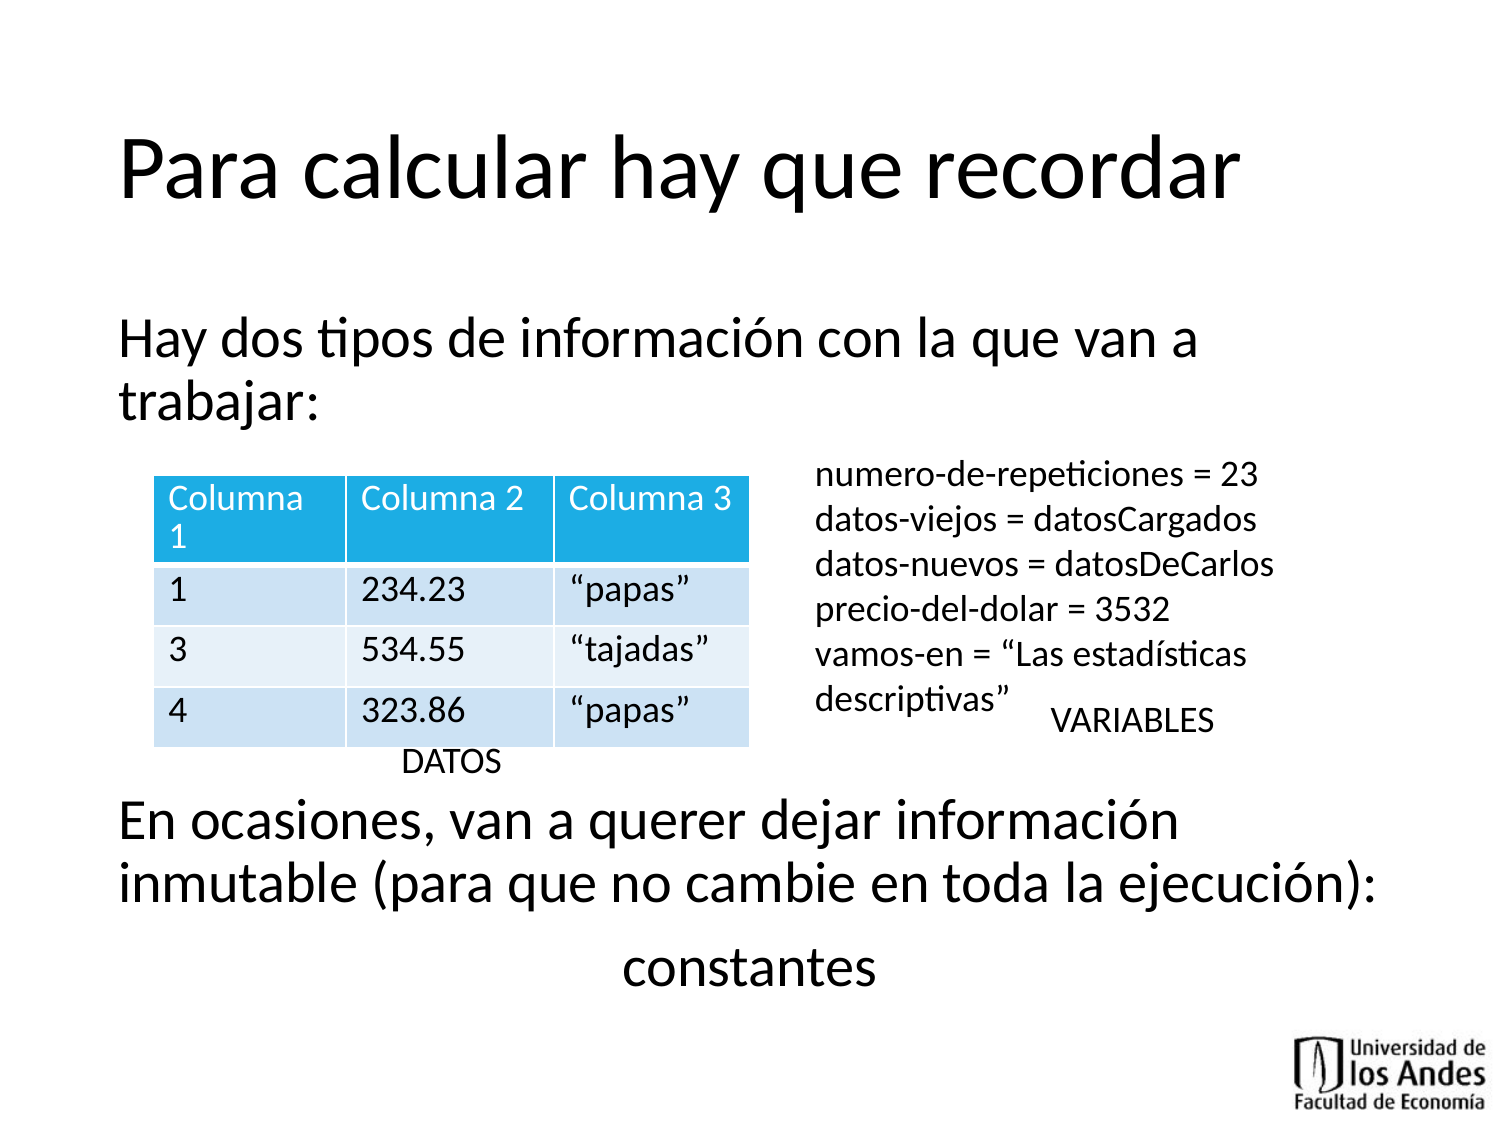

# Para calcular hay que recordar
Hay dos tipos de información con la que van a trabajar:

En ocasiones, van a querer dejar información inmutable (para que no cambie en toda la ejecución):
constantes
numero-de-repeticiones = 23
datos-viejos = datosCargados
datos-nuevos = datosDeCarlos
precio-del-dolar = 3532
vamos-en = “Las estadísticas descriptivas”
| Columna 1 | Columna 2 | Columna 3 |
| --- | --- | --- |
| 1 | 234.23 | “papas” |
| 3 | 534.55 | “tajadas” |
| 4 | 323.86 | “papas” |
VARIABLES
DATOS